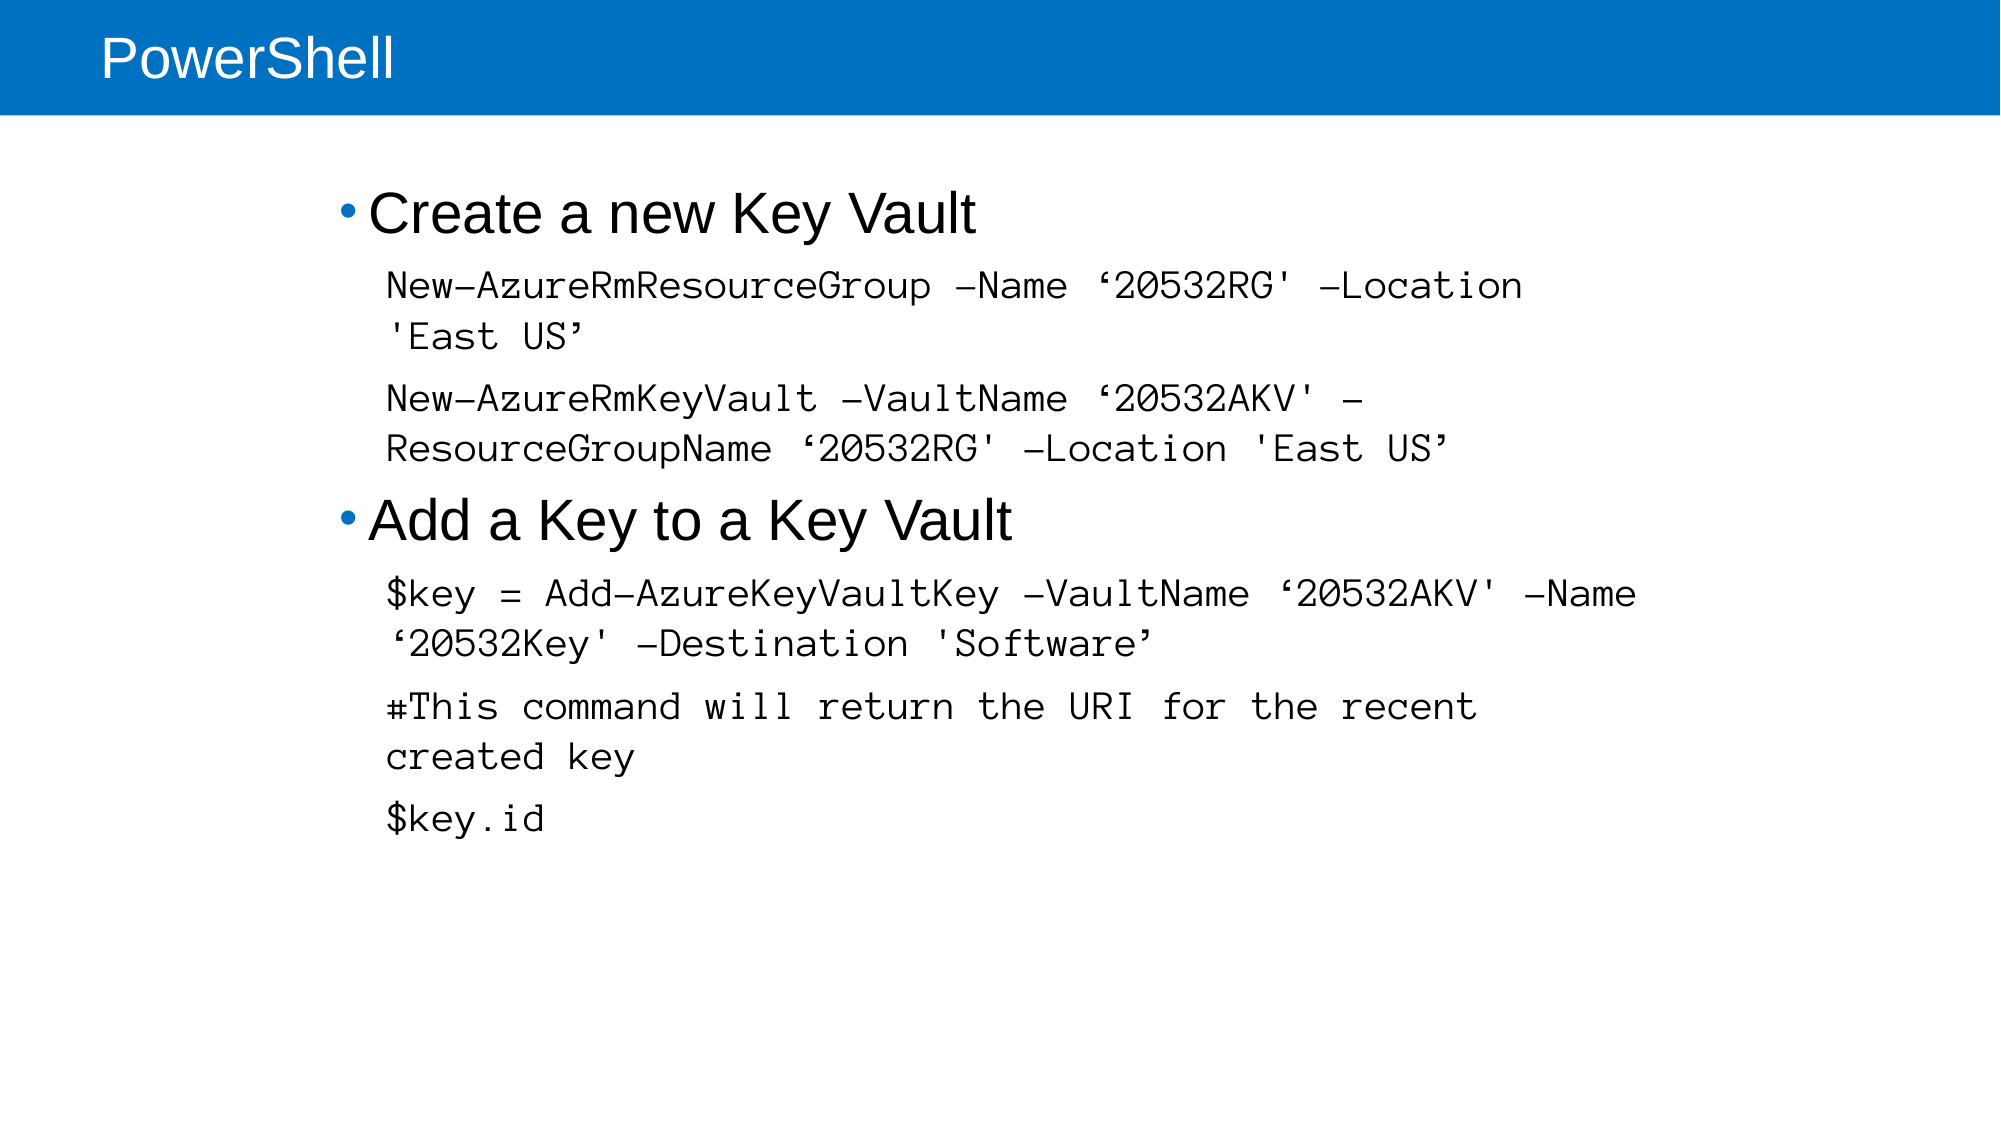

# PowerShell
Create a new Key Vault
New-AzureRmResourceGroup –Name ‘20532RG' –Location 'East US’
New-AzureRmKeyVault -VaultName ‘20532AKV' -ResourceGroupName ‘20532RG' -Location 'East US’
Add a Key to a Key Vault
$key = Add-AzureKeyVaultKey -VaultName ‘20532AKV' -Name ‘20532Key' -Destination 'Software’
#This command will return the URI for the recent created key
$key.id